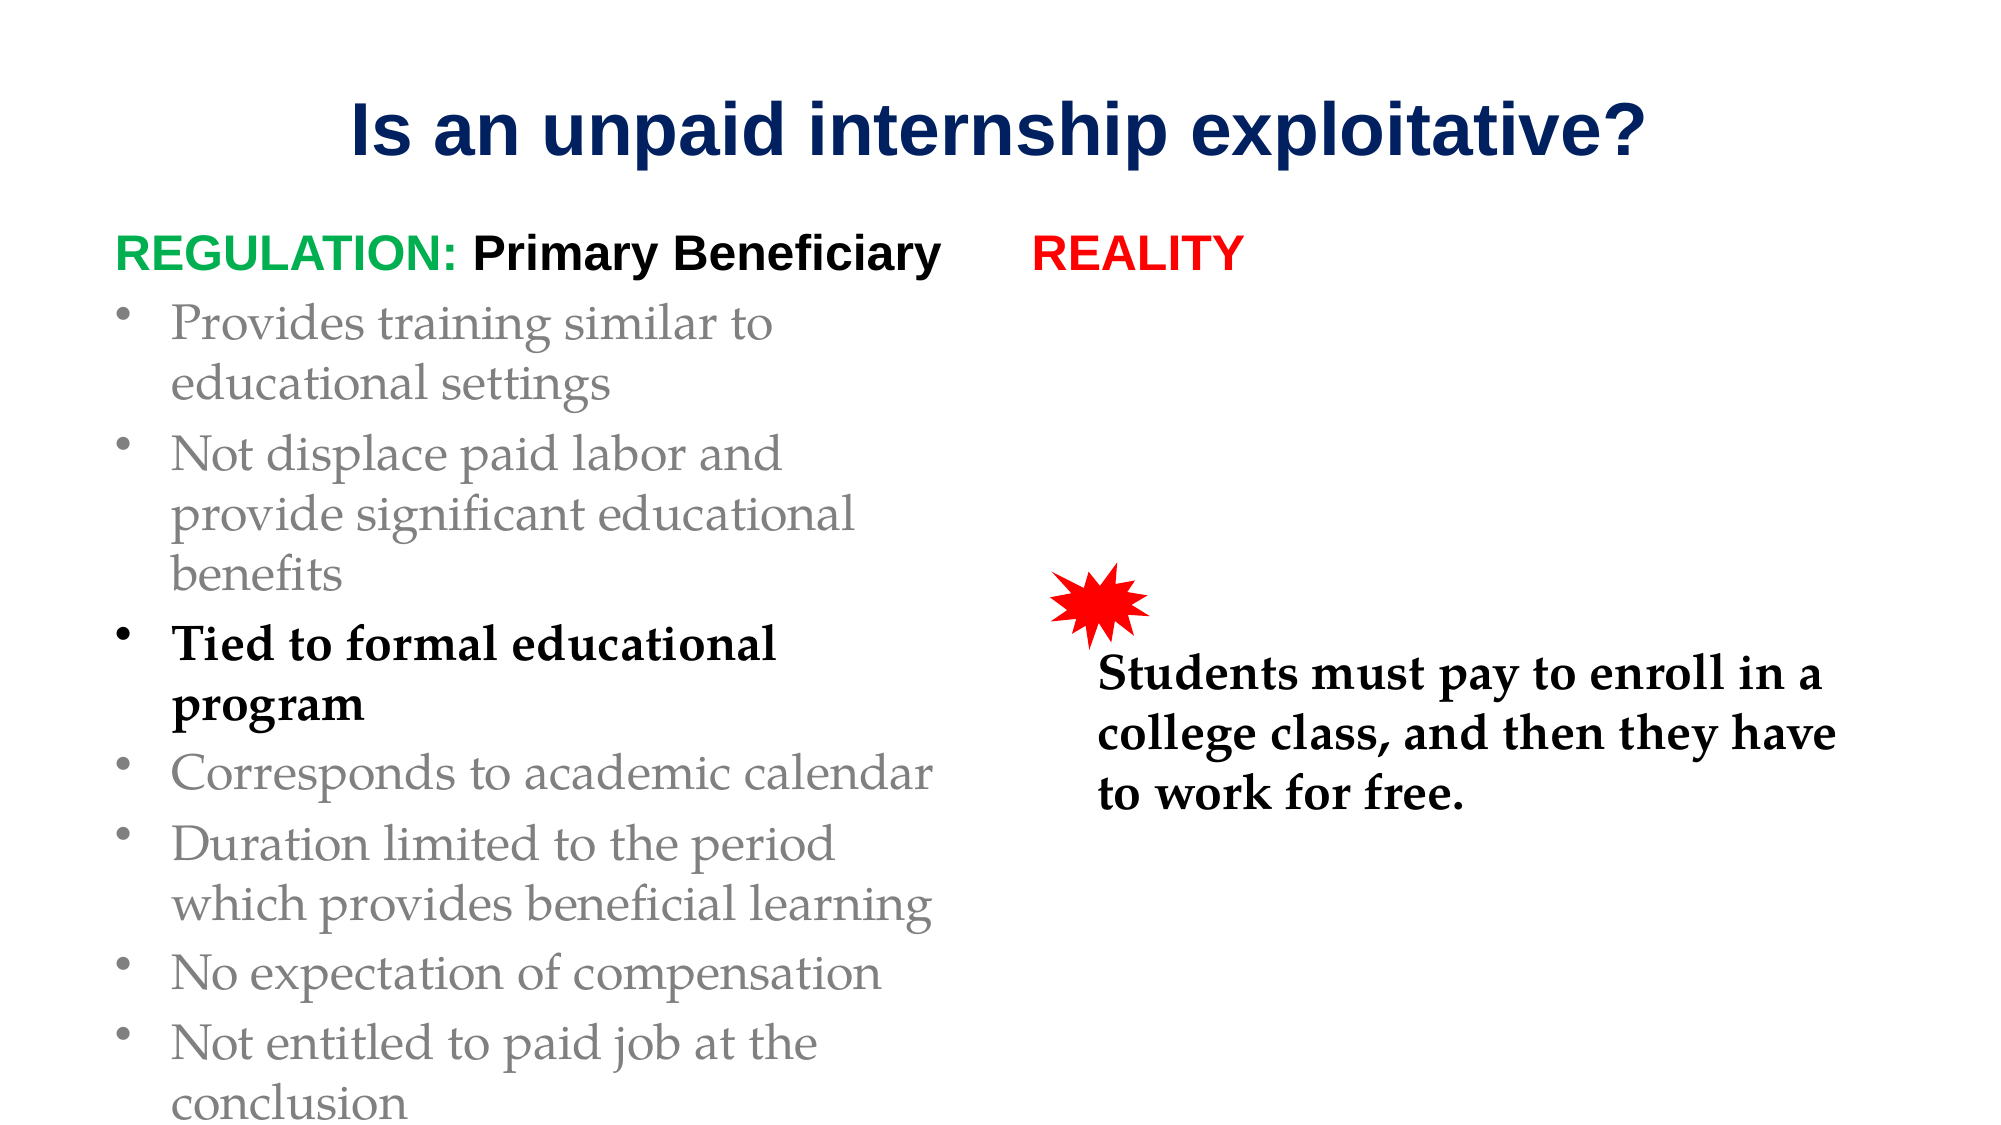

# Is an unpaid internship exploitative?
REGULATION: Primary Beneficiary
Provides training similar to educational settings
Not displace paid labor and provide significant educational benefits
Tied to formal educational program
Corresponds to academic calendar
Duration limited to the period which provides beneficial learning
No expectation of compensation
Not entitled to paid job at the conclusion

REALITY

Students must pay to enroll in a college class, and then they have to work for free.